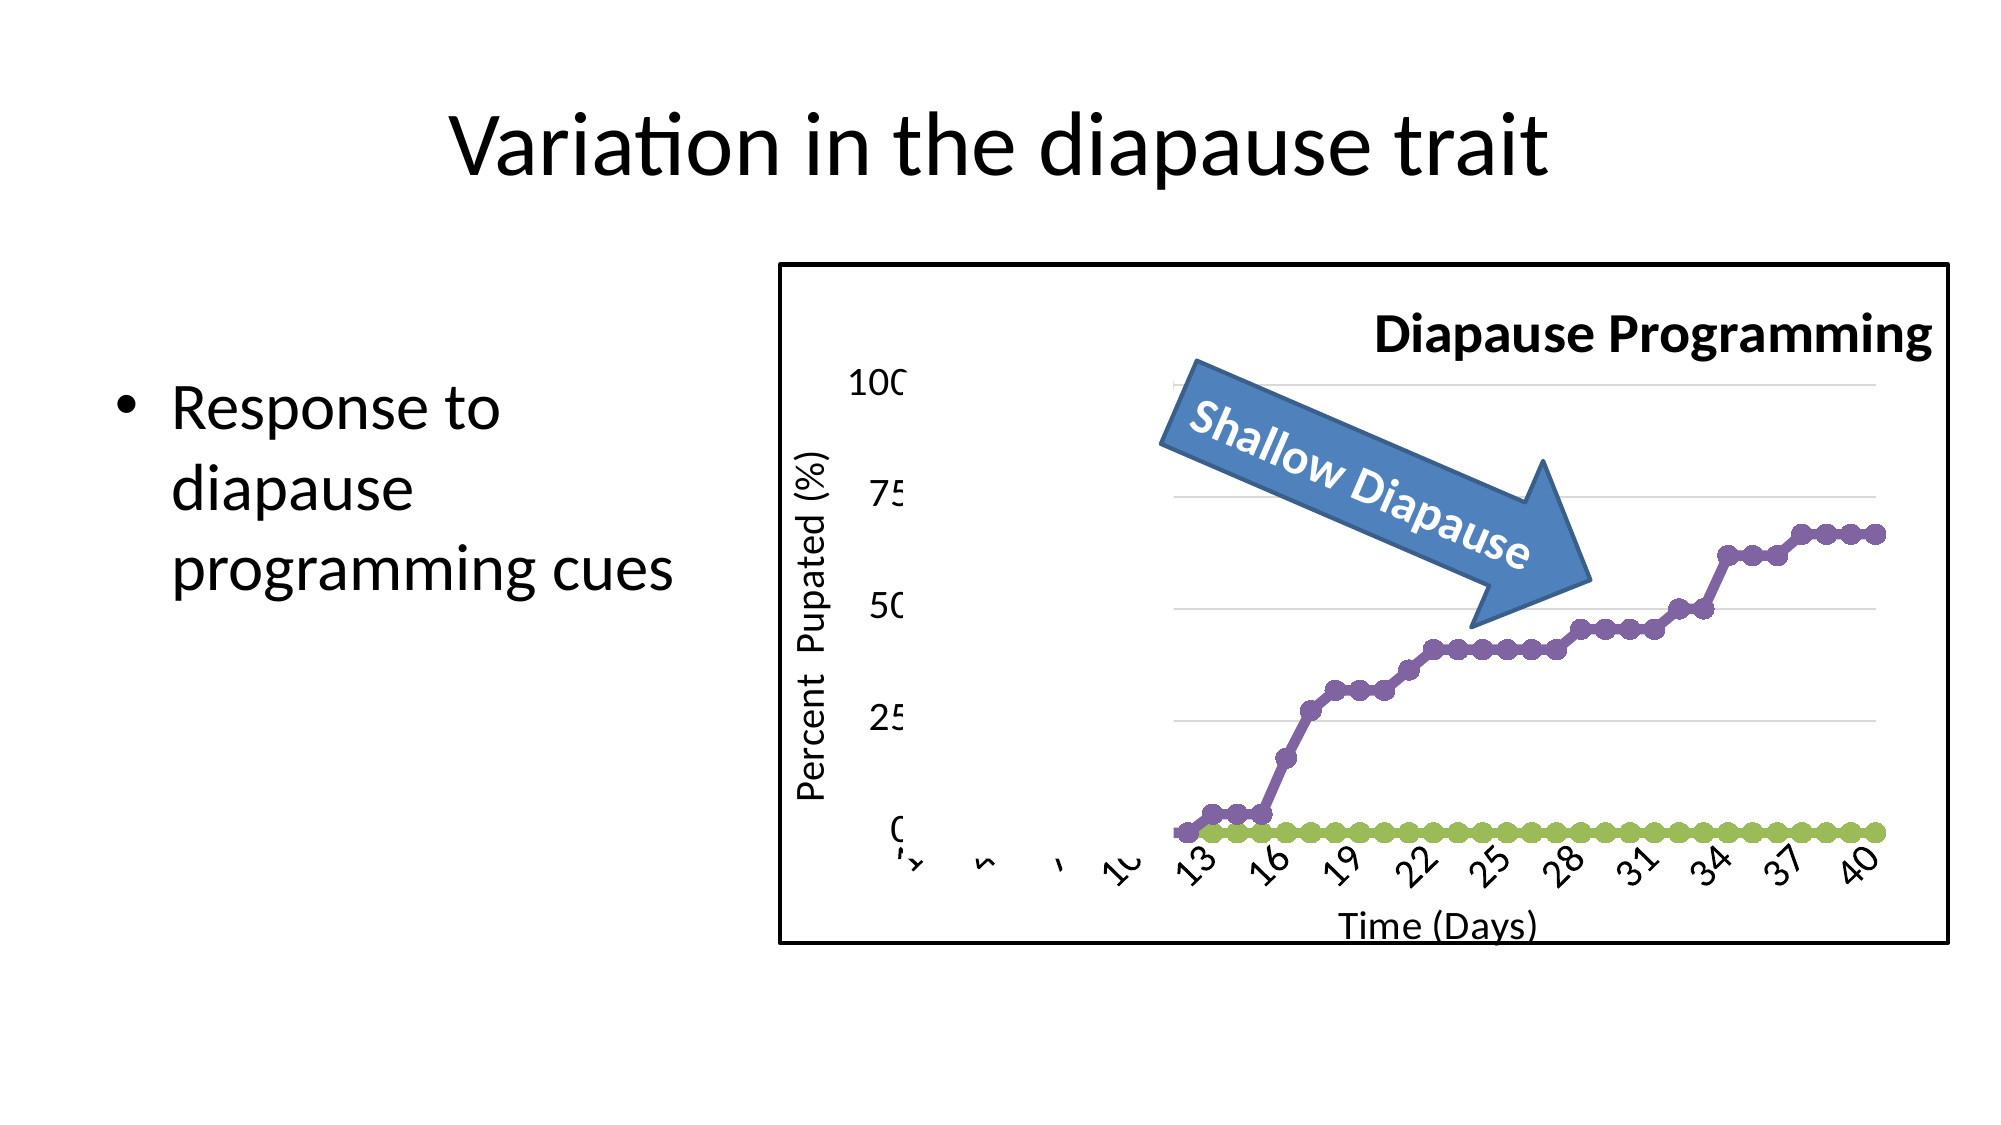

# Variation in the diapause trait
Length of diapause
Response to diapause programming cues
Diapause preparation

### Chart

| Category | Short-Diapause | Long-Diapause | Long-Diapause2 | Short Genotype |
|---|---|---|---|---|
| 1 | 0.0 | 0.0 | 0.0 | 0.0 |
| 2 | 0.0 | 0.0 | 0.0 | 0.0 |
| 3 | 0.0 | 0.0 | 0.0 | 0.0 |
| 4 | 0.0 | 0.0 | 0.0 | 0.0 |
| 5 | 0.0 | 0.0 | 0.0 | 0.0 |
| 6 | 0.0 | 0.0 | 0.0 | 0.0 |
| 7 | 0.0 | 0.0 | 0.0 | 0.0 |
| 8 | 92.0 | 0.0 | 0.0 | 0.0 |
| 9 | 100.0 | 0.0 | 0.0 | 0.0 |
| 10 | 100.0 | 96.0 | 0.0 | 0.0 |
| 11 | 100.0 | 100.0 | 0.0 | 0.0 |
| 12 | None | None | 0.0 | 0.0 |
| 13 | None | None | 0.0 | 4.166666666999999 |
| 14 | None | None | 0.0 | 4.166666666999999 |
| 15 | None | None | 0.0 | 4.166666666999999 |
| 16 | None | None | 0.0 | 16.66666667 |
| 17 | None | None | 0.0 | 27.27272726999999 |
| 18 | None | None | 0.0 | 31.81818182 |
| 19 | None | None | 0.0 | 31.81818182 |
| 20 | None | None | 0.0 | 31.81818182 |
| 21 | None | None | 0.0 | 36.36363636 |
| 22 | None | None | 0.0 | 40.90909091 |
| 23 | None | None | 0.0 | 40.90909091 |
| 24 | None | None | 0.0 | 40.90909091 |
| 25 | None | None | 0.0 | 40.90909091 |
| 26 | None | None | 0.0 | 40.90909091 |
| 27 | None | None | 0.0 | 40.90909091 |
| 28 | None | None | 0.0 | 45.45454545 |
| 29 | None | None | 0.0 | 45.45454545 |
| 30 | None | None | 0.0 | 45.45454545 |
| 31 | None | None | 0.0 | 45.45454545 |
| 32 | None | None | 0.0 | 50.0 |
| 33 | None | None | 0.0 | 50.0 |
| 34 | None | None | 0.0 | 61.9047619 |
| 35 | None | None | 0.0 | 61.9047619 |
| 36 | None | None | 0.0 | 61.9047619 |
| 37 | None | None | 0.0 | 66.66666667 |
| 38 | None | None | 0.0 | 66.66666667 |
| 39 | None | None | 0.0 | 66.66666667 |
| 40 | None | None | 0.0 | 66.66666667 |
Shallow Diapause